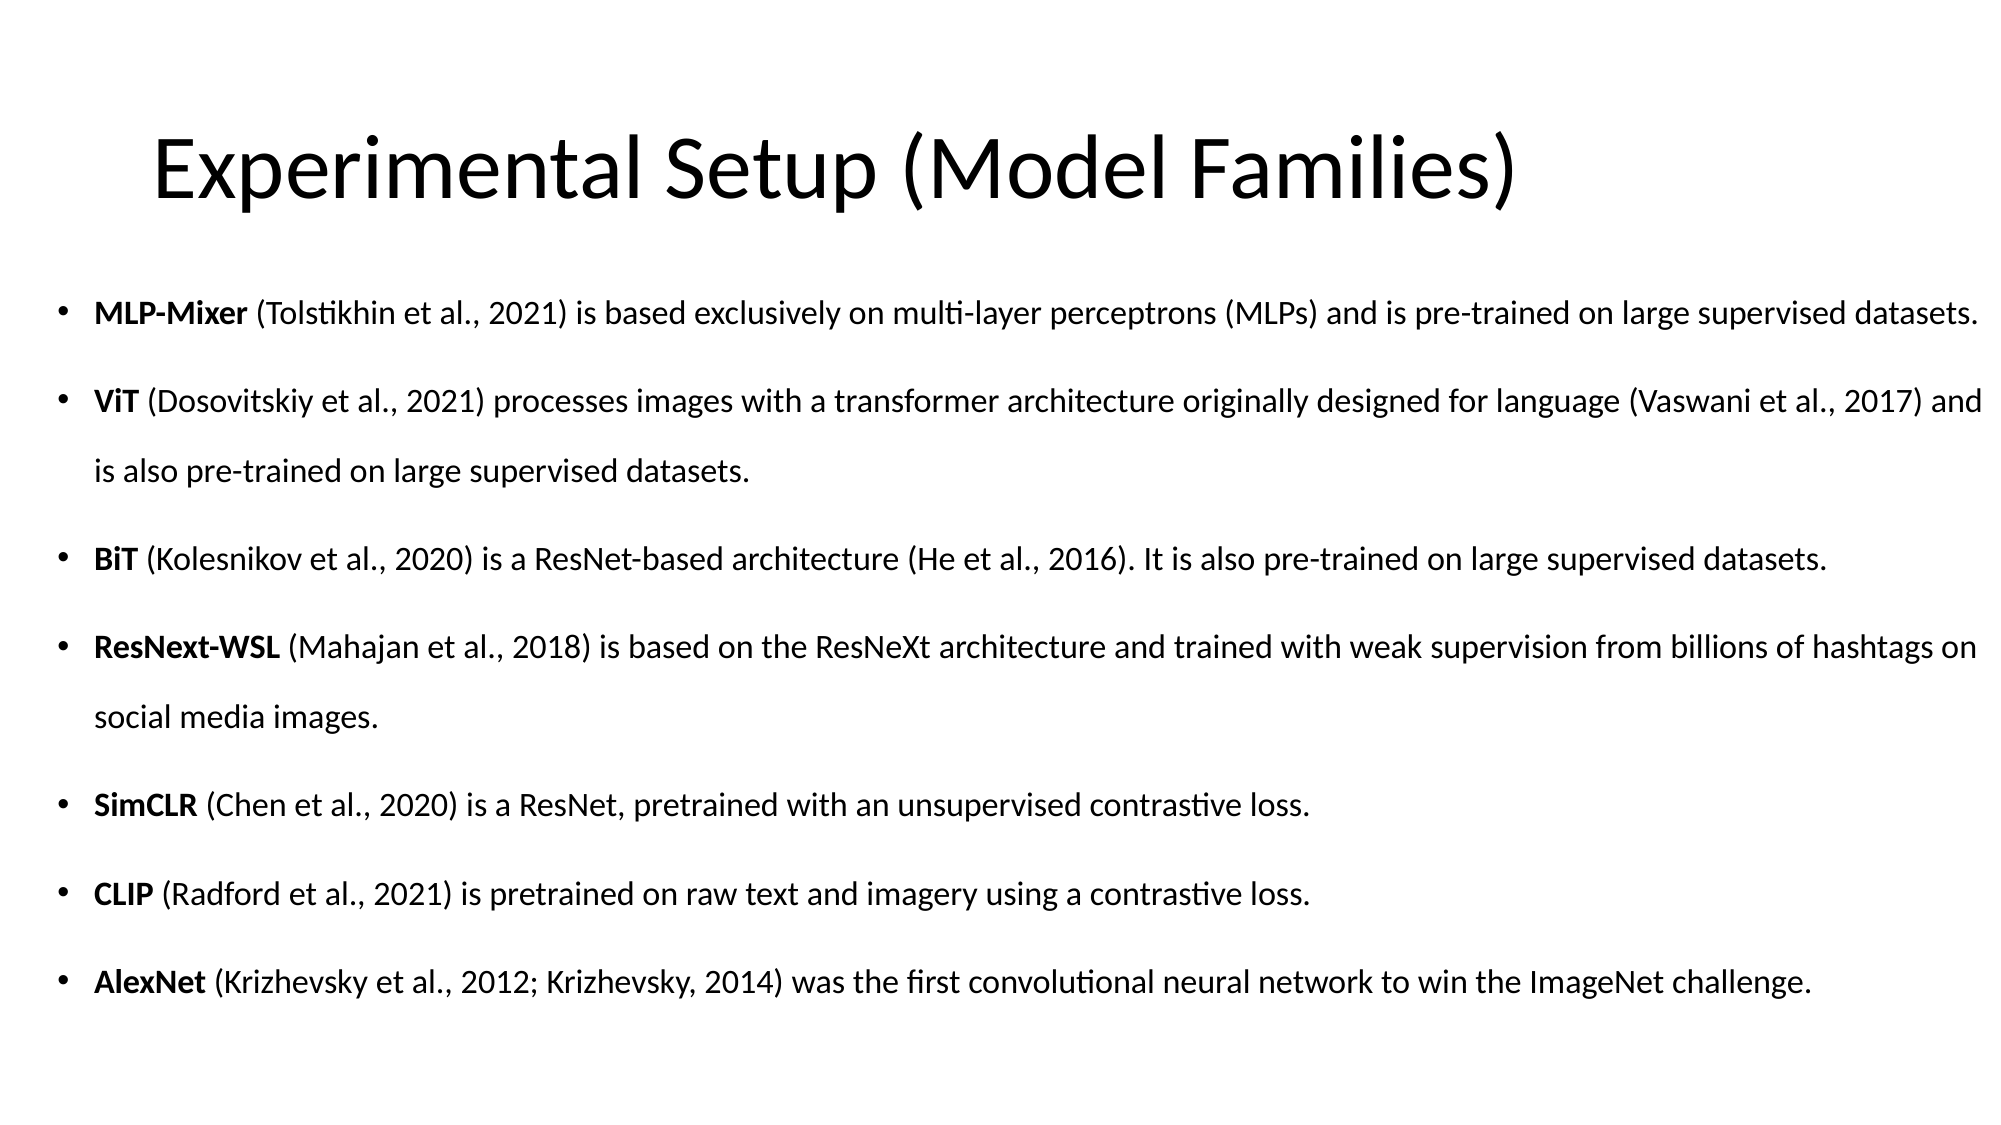

# Experimental Setup (Model Families)
MLP-Mixer (Tolstikhin et al., 2021) is based exclusively on multi-layer perceptrons (MLPs) and is pre-trained on large supervised datasets.
ViT (Dosovitskiy et al., 2021) processes images with a transformer architecture originally designed for language (Vaswani et al., 2017) and is also pre-trained on large supervised datasets.
BiT (Kolesnikov et al., 2020) is a ResNet-based architecture (He et al., 2016). It is also pre-trained on large supervised datasets.
ResNext-WSL (Mahajan et al., 2018) is based on the ResNeXt architecture and trained with weak supervision from billions of hashtags on social media images.
SimCLR (Chen et al., 2020) is a ResNet, pretrained with an unsupervised contrastive loss.
CLIP (Radford et al., 2021) is pretrained on raw text and imagery using a contrastive loss.
AlexNet (Krizhevsky et al., 2012; Krizhevsky, 2014) was the first convolutional neural network to win the ImageNet challenge.